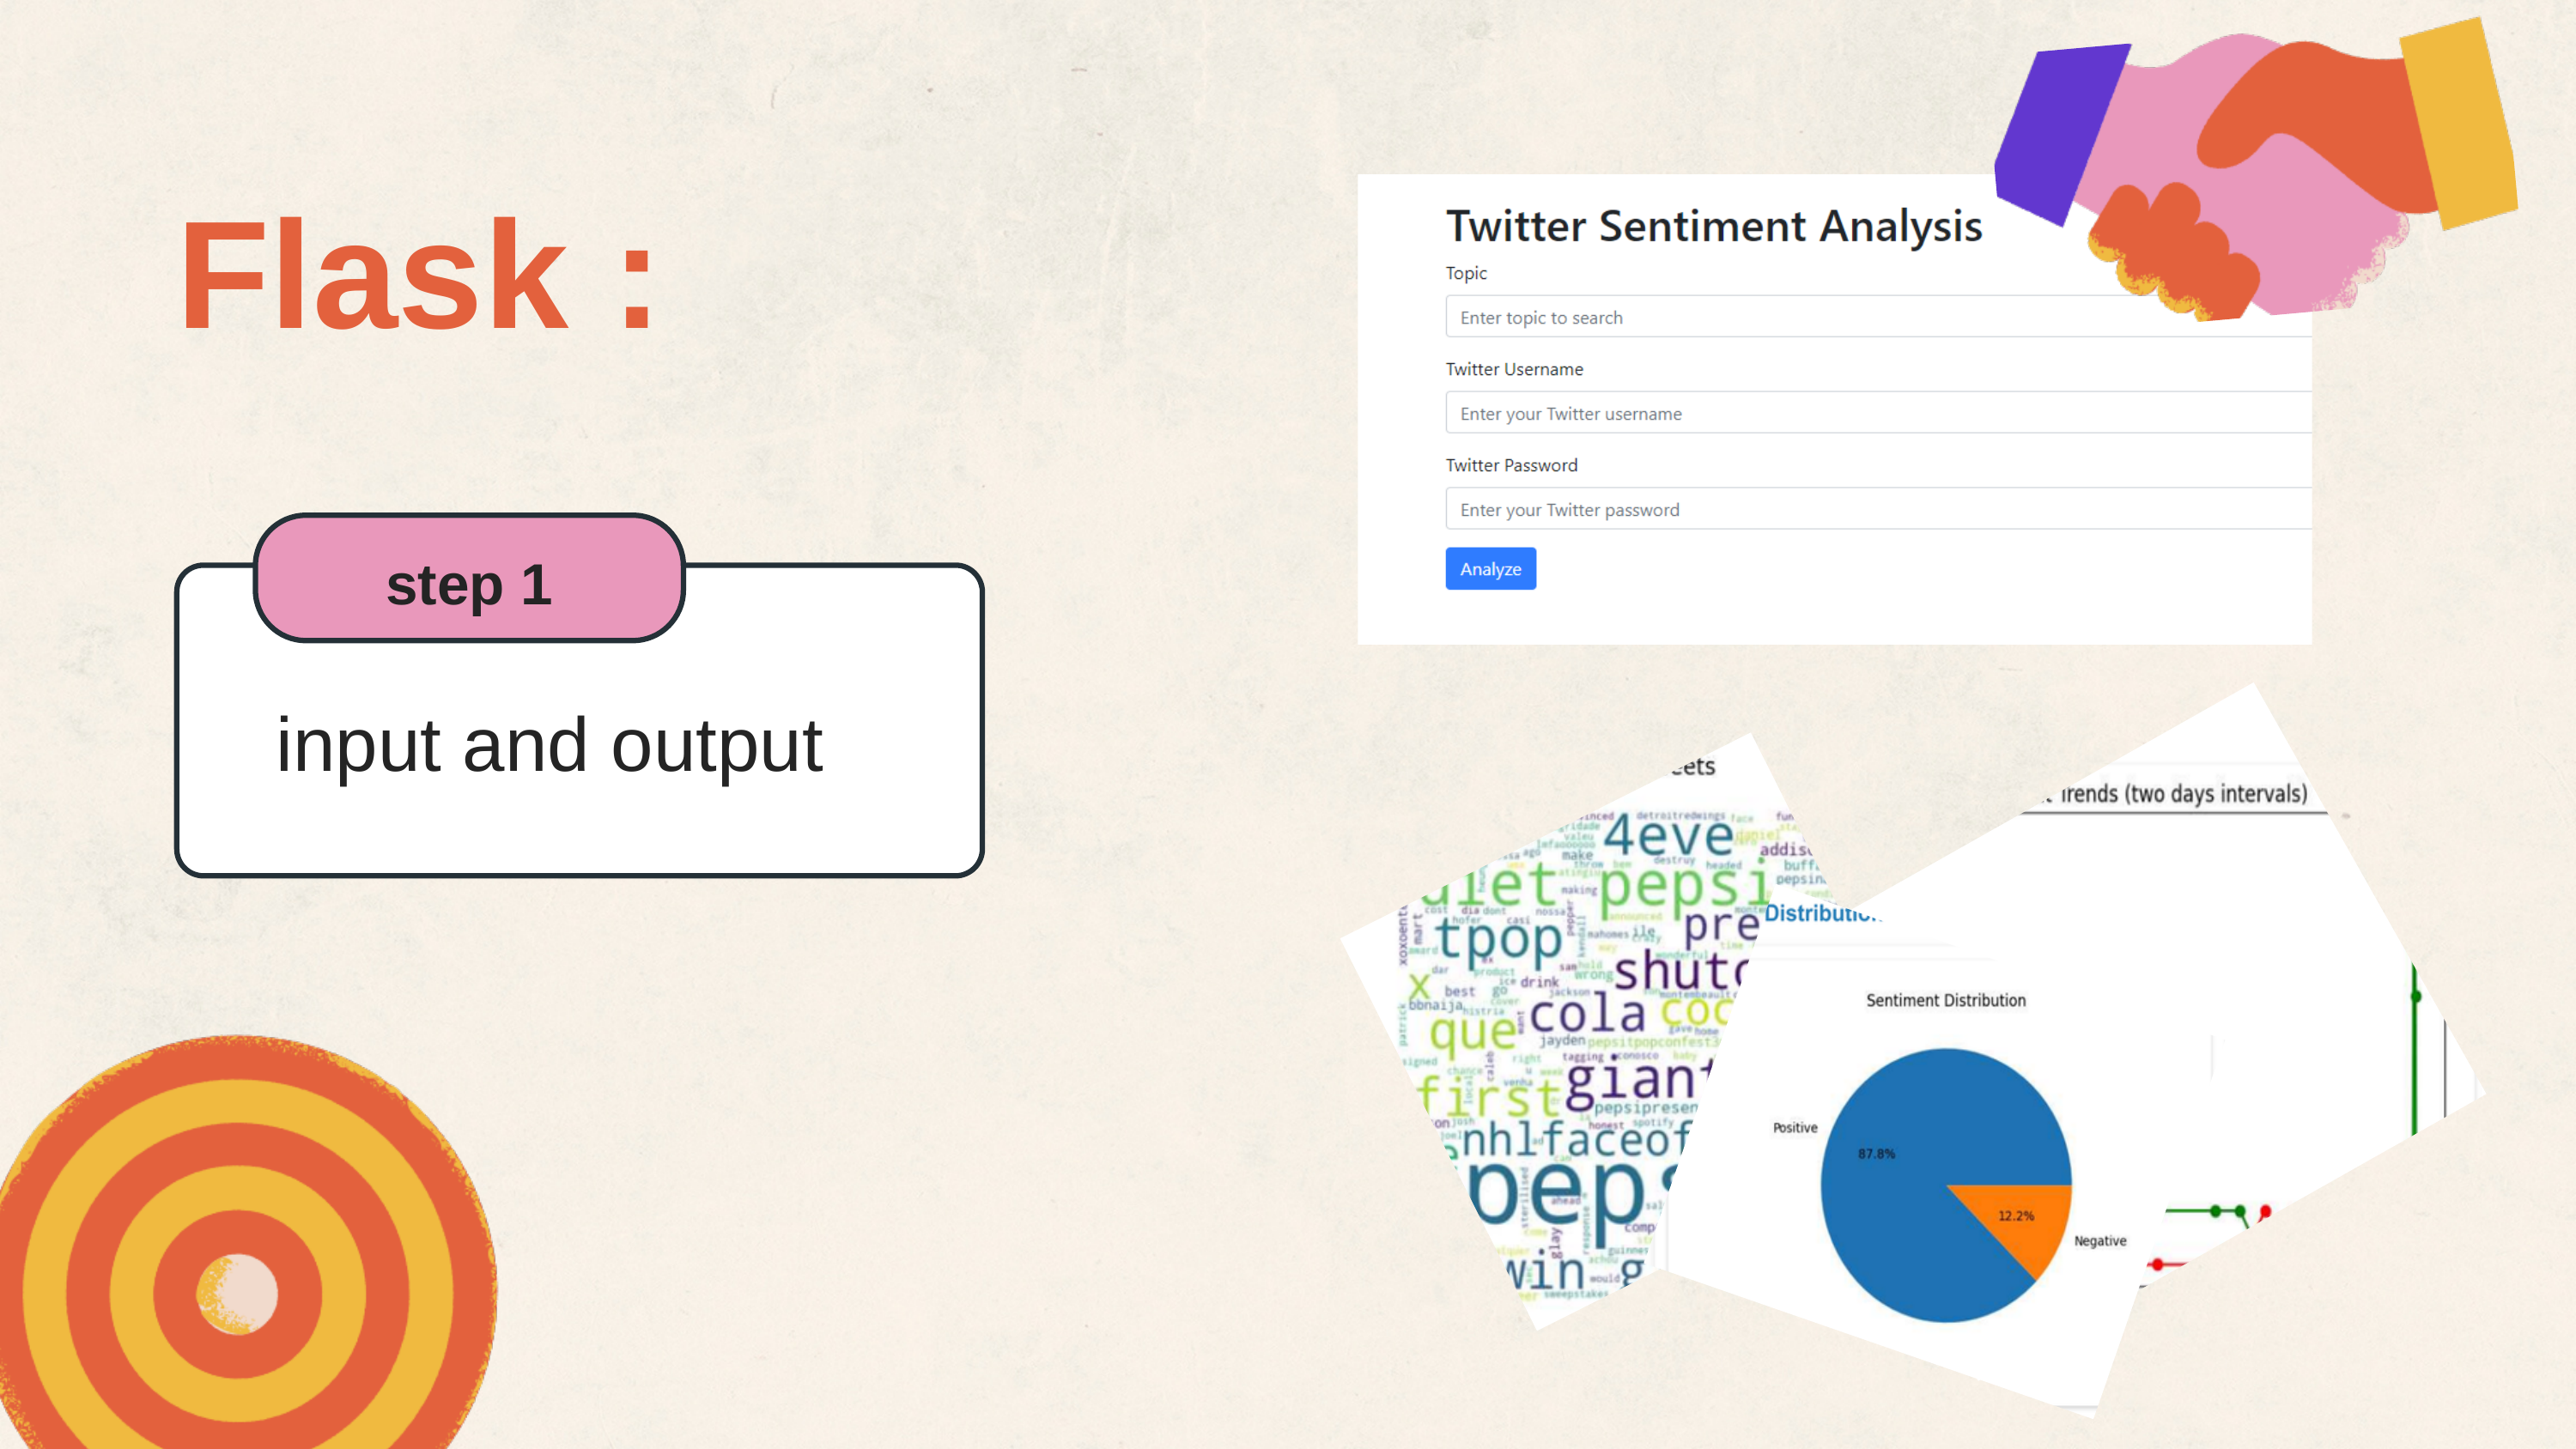

Flask :

step 1

input and output